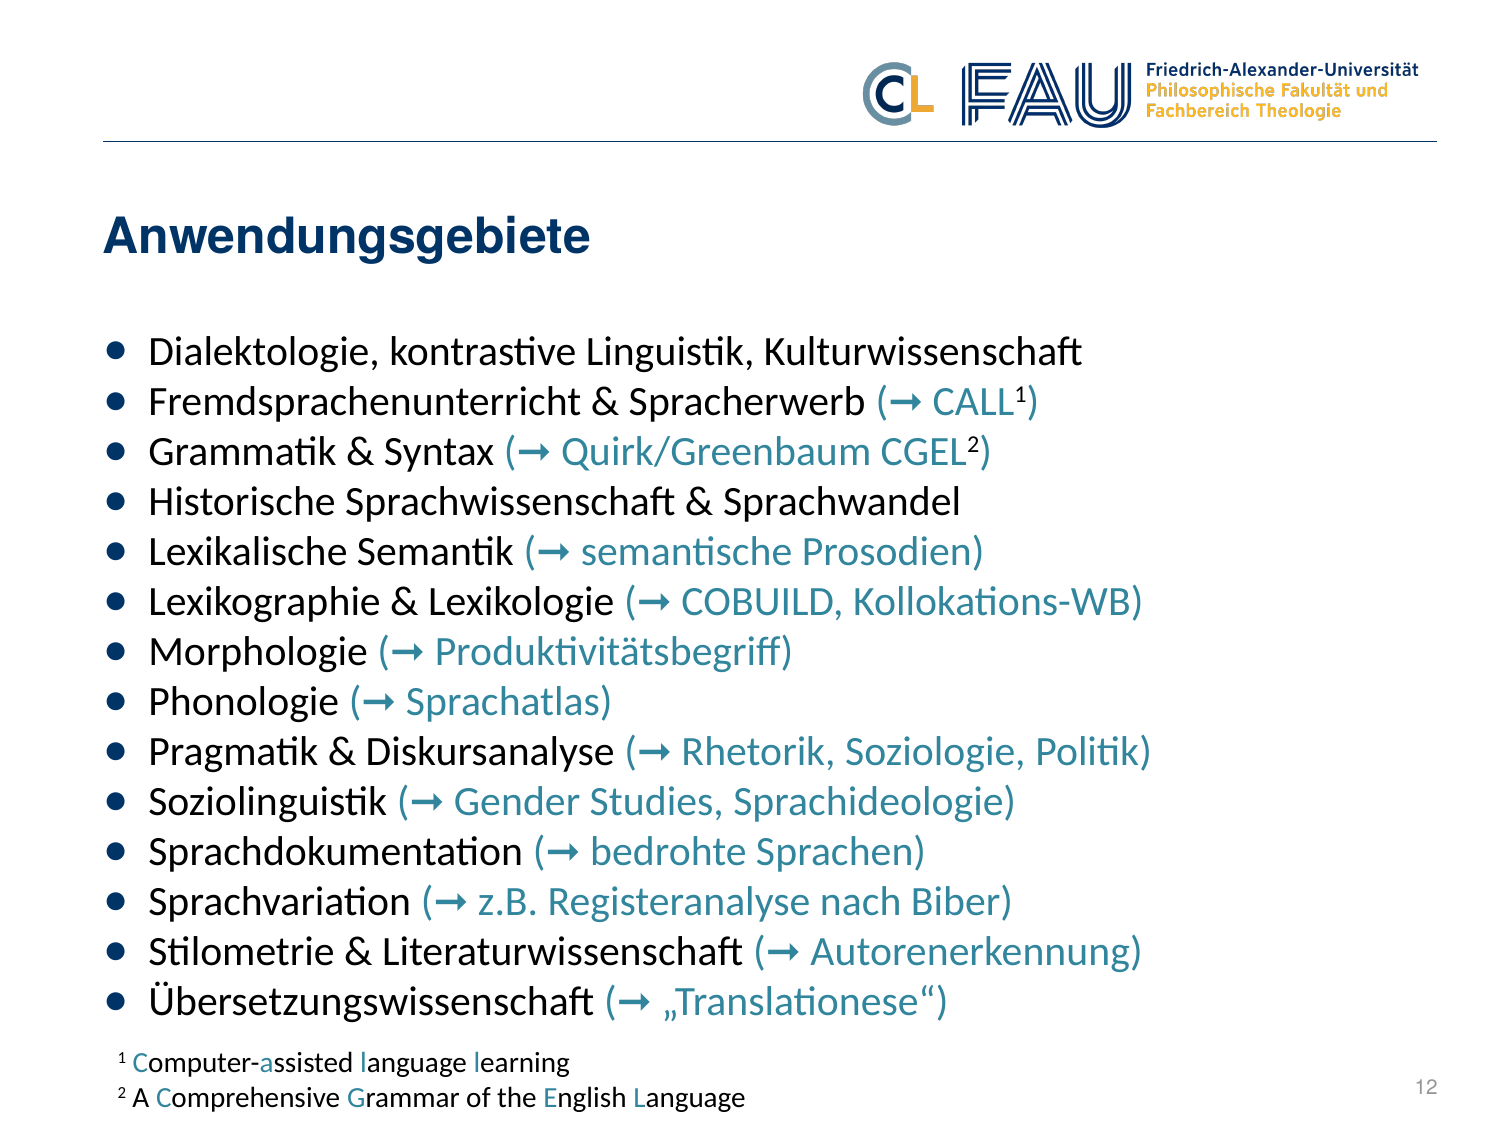

# Anwendungsgebiete
Dialektologie, kontrastive Linguistik, Kulturwissenschaft
Fremdsprachenunterricht & Spracherwerb (➞ CALL1)
Grammatik & Syntax (➞ Quirk/Greenbaum CGEL2)
Historische Sprachwissenschaft & Sprachwandel
Lexikalische Semantik (➞ semantische Prosodien)
Lexikographie & Lexikologie (➞ COBUILD, Kollokations-WB)
Morphologie (➞ Produktivitätsbegriff)
Phonologie (➞ Sprachatlas)
Pragmatik & Diskursanalyse (➞ Rhetorik, Soziologie, Politik)
Soziolinguistik (➞ Gender Studies, Sprachideologie)
Sprachdokumentation (➞ bedrohte Sprachen)
Sprachvariation (➞ z.B. Registeranalyse nach Biber)
Stilometrie & Literaturwissenschaft (➞ Autorenerkennung)
Übersetzungswissenschaft (➞ „Translationese“)
1 Computer-assisted language learning
2 A Comprehensive Grammar of the English Language
12